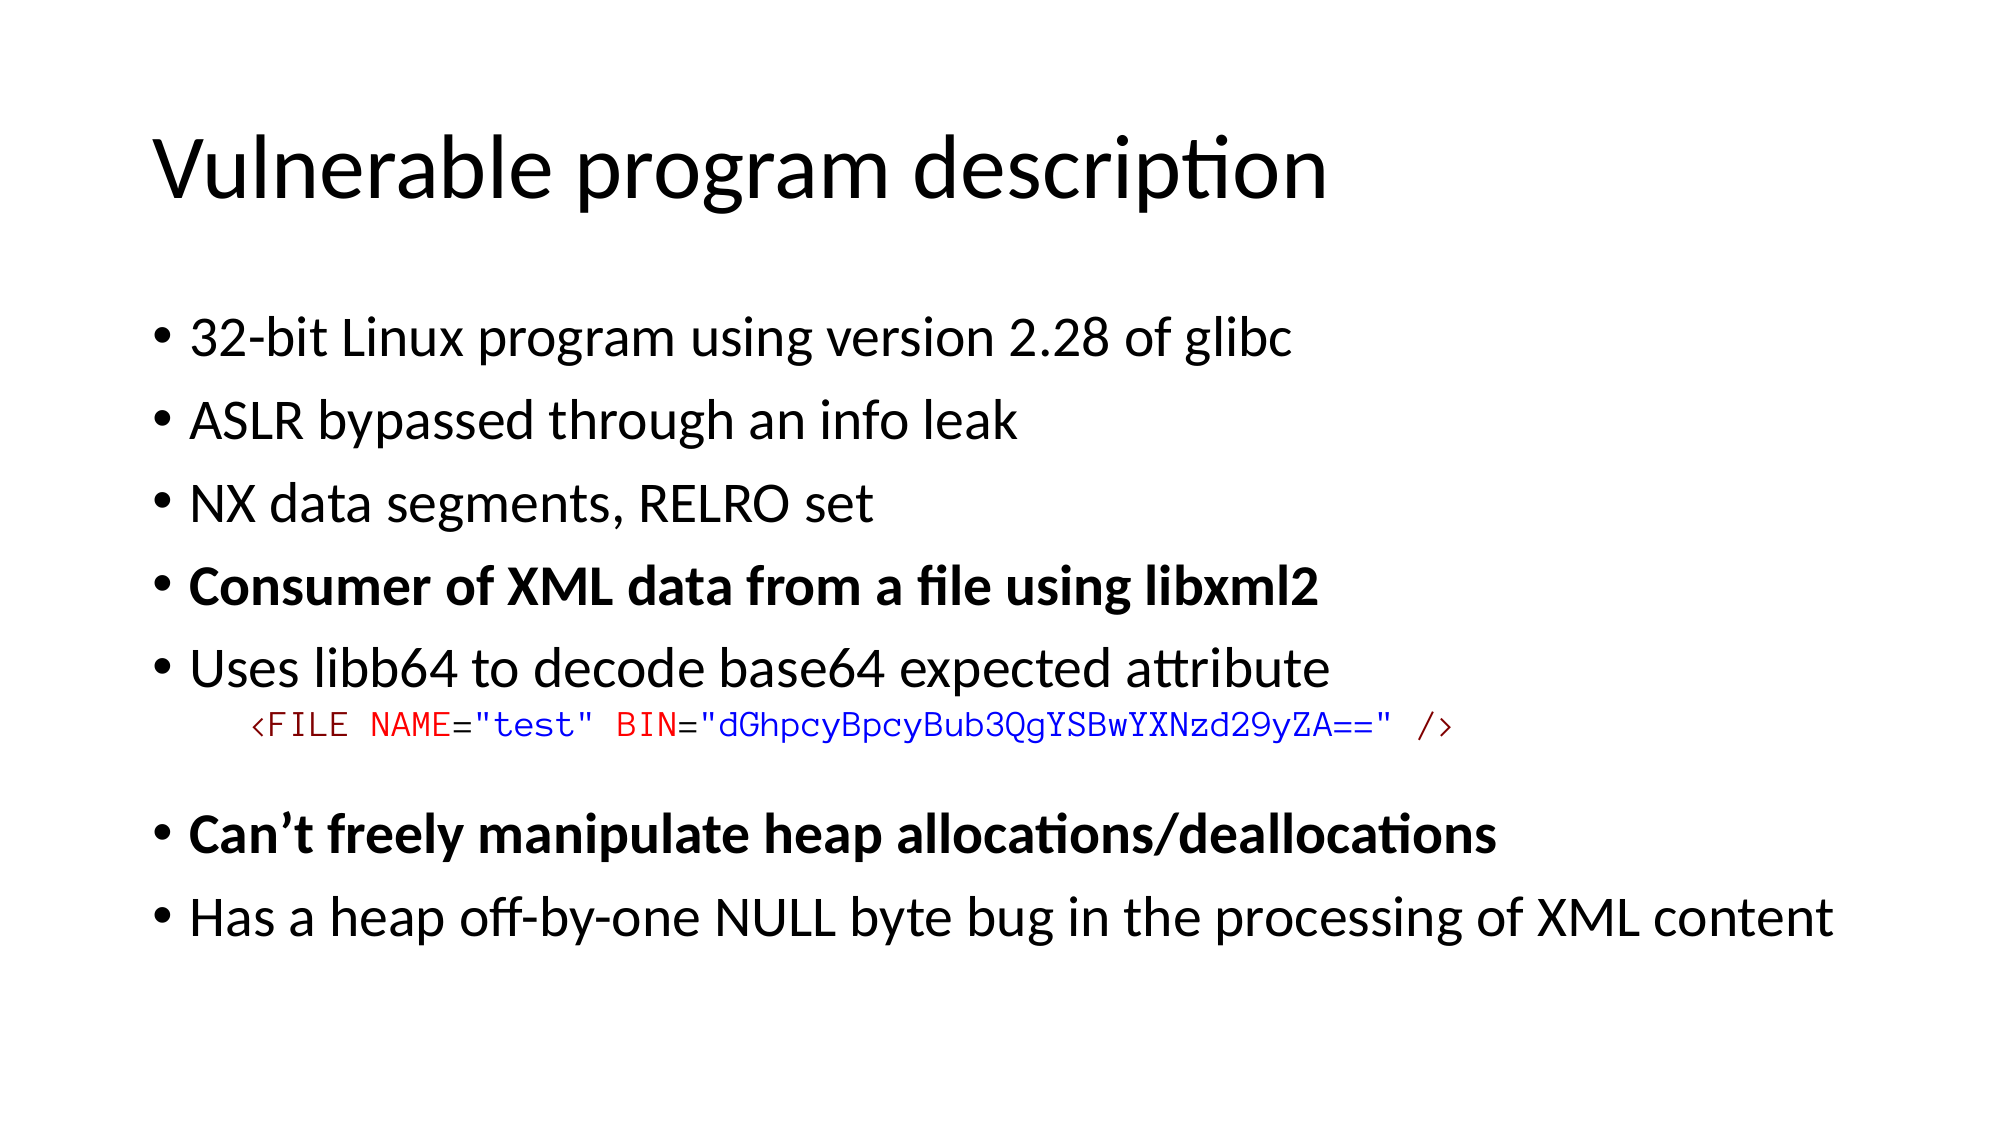

# Vulnerable program description
32-bit Linux program using version 2.28 of glibc
ASLR bypassed through an info leak
NX data segments, RELRO set
Consumer of XML data from a file using libxml2
Uses libb64 to decode base64 expected attribute

Can’t freely manipulate heap allocations/deallocations
Has a heap off-by-one NULL byte bug in the processing of XML content

<FILE NAME="test" BIN="dGhpcyBpcyBub3QgYSBwYXNzd29yZA==" />